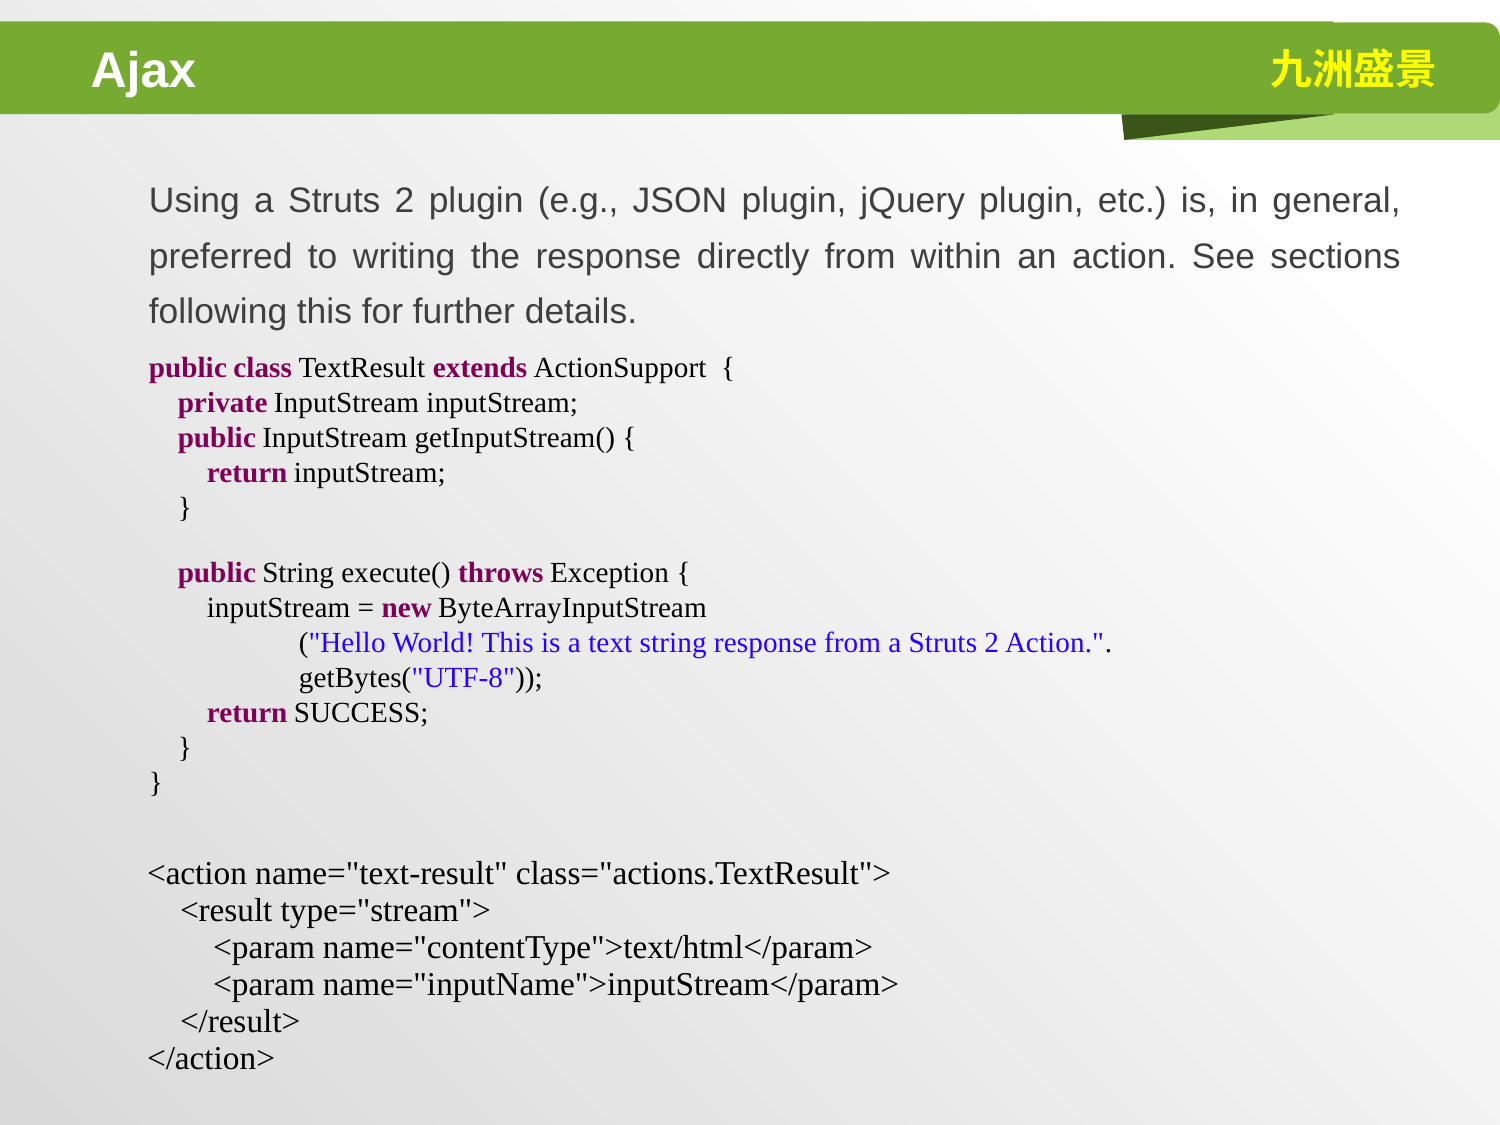

Ajax
Using a Struts 2 plugin (e.g., JSON plugin, jQuery plugin, etc.) is, in general, preferred to writing the response directly from within an action. See sections following this for further details.
public class TextResult extends ActionSupport  {
    private InputStream inputStream;
    public InputStream getInputStream() {
        return inputStream;
    }

    public String execute() throws Exception {
        inputStream = new ByteArrayInputStream
	("Hello World! This is a text string response from a Struts 2 Action.".
	getBytes("UTF-8"));
        return SUCCESS;
    }
}
| <action name="text-result" class="actions.TextResult">     <result type="stream">         <param name="contentType">text/html</param>         <param name="inputName">inputStream</param>     </result> </action> |
| --- |